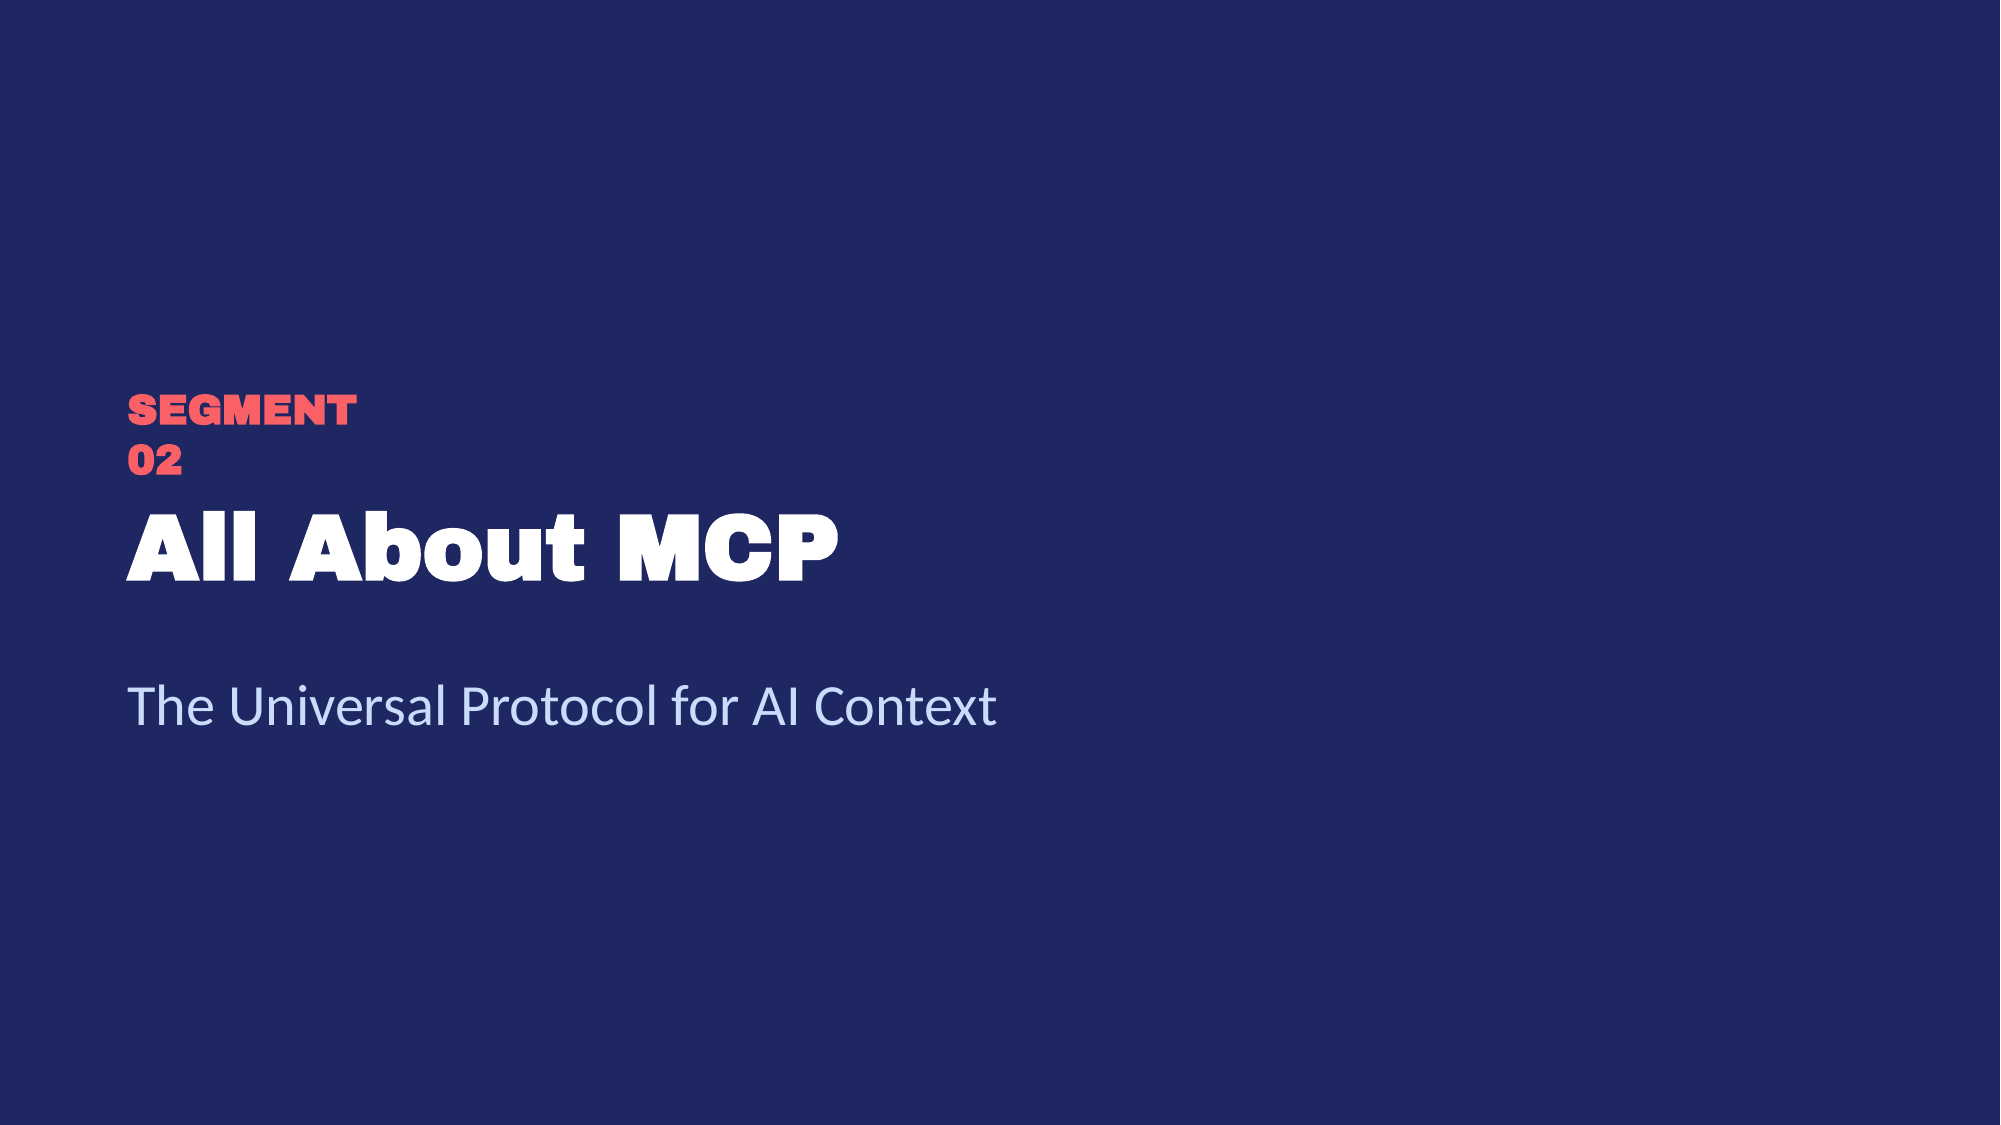

SEGMENT 02
All About MCP
The Universal Protocol for AI Context